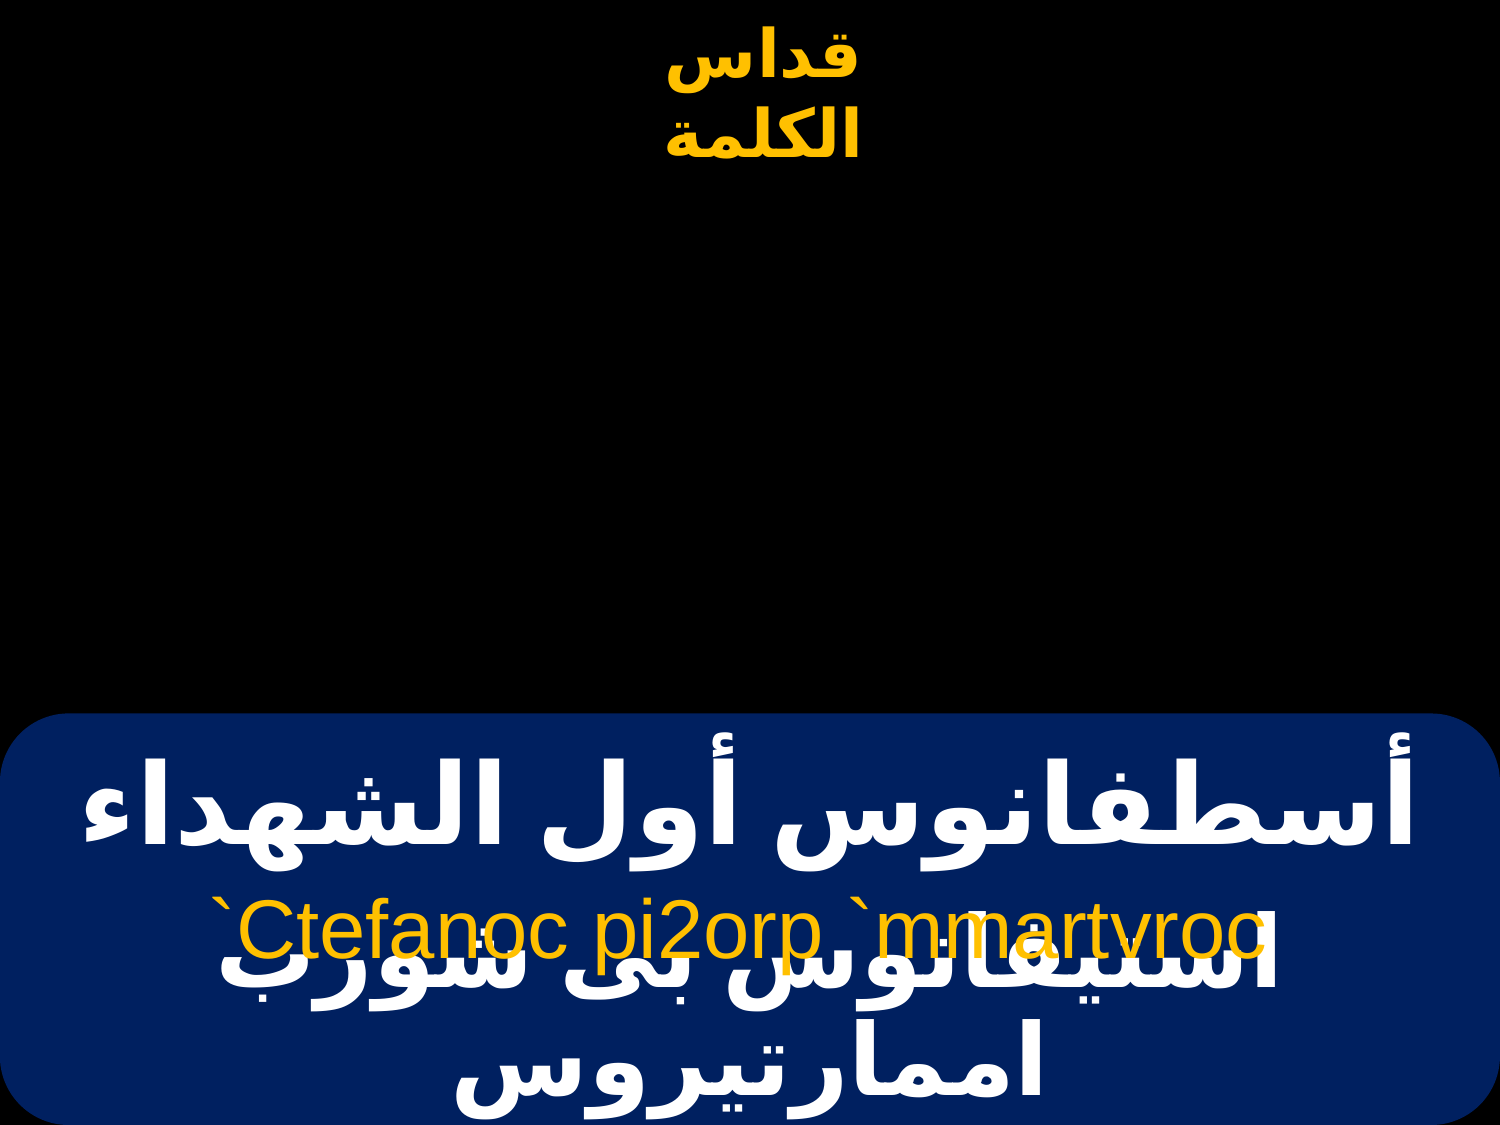

# أسطفانوس أول الشهداء
`Ctefanoc pi2orp `mmartvroc
استيفانوس بى شورب اممارتيروس